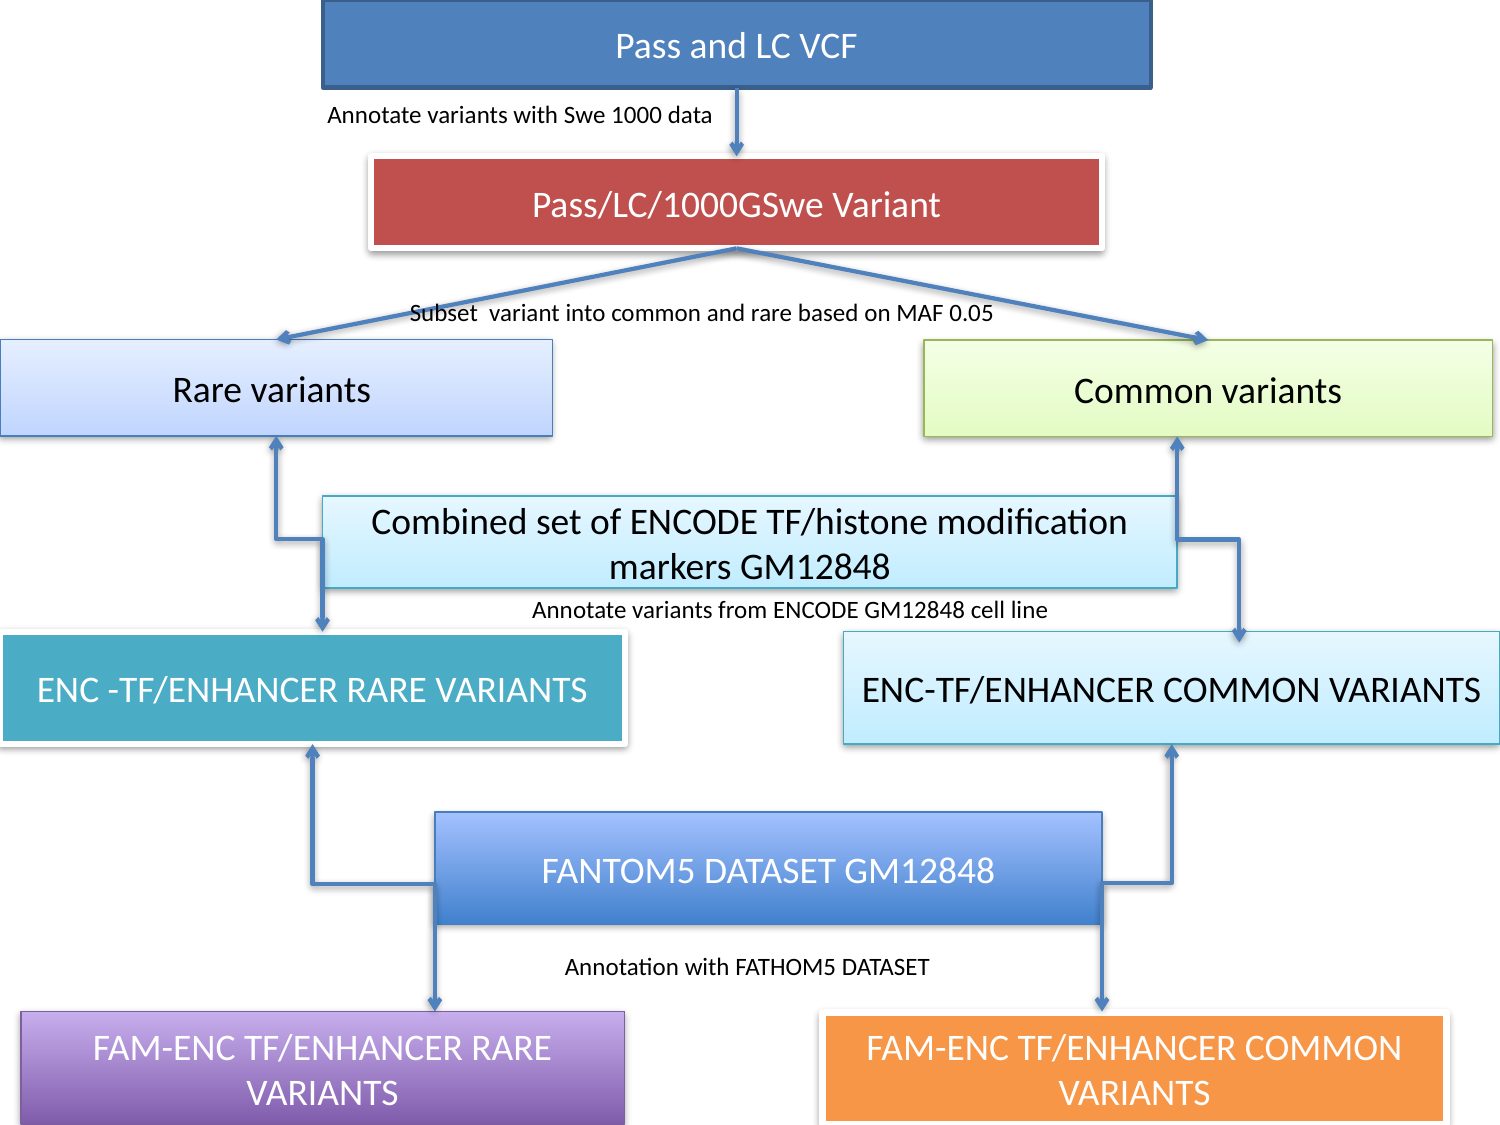

Pass and LC VCF
Annotate variants with Swe 1000 data
Pass/LC/1000GSwe Variant
Subset  variant into common and rare based on MAF 0.05
Rare variants
Common variants
Combined set of ENCODE TF/histone modification markers GM12848
Annotate variants from ENCODE GM12848 cell line
ENC -TF/ENHANCER RARE VARIANTS
ENC-TF/ENHANCER COMMON VARIANTS
FANTOM5 DATASET GM12848
Annotation with FATHOM5 DATASET
FAM-ENC TF/ENHANCER RARE VARIANTS
FAM-ENC TF/ENHANCER COMMON VARIANTS